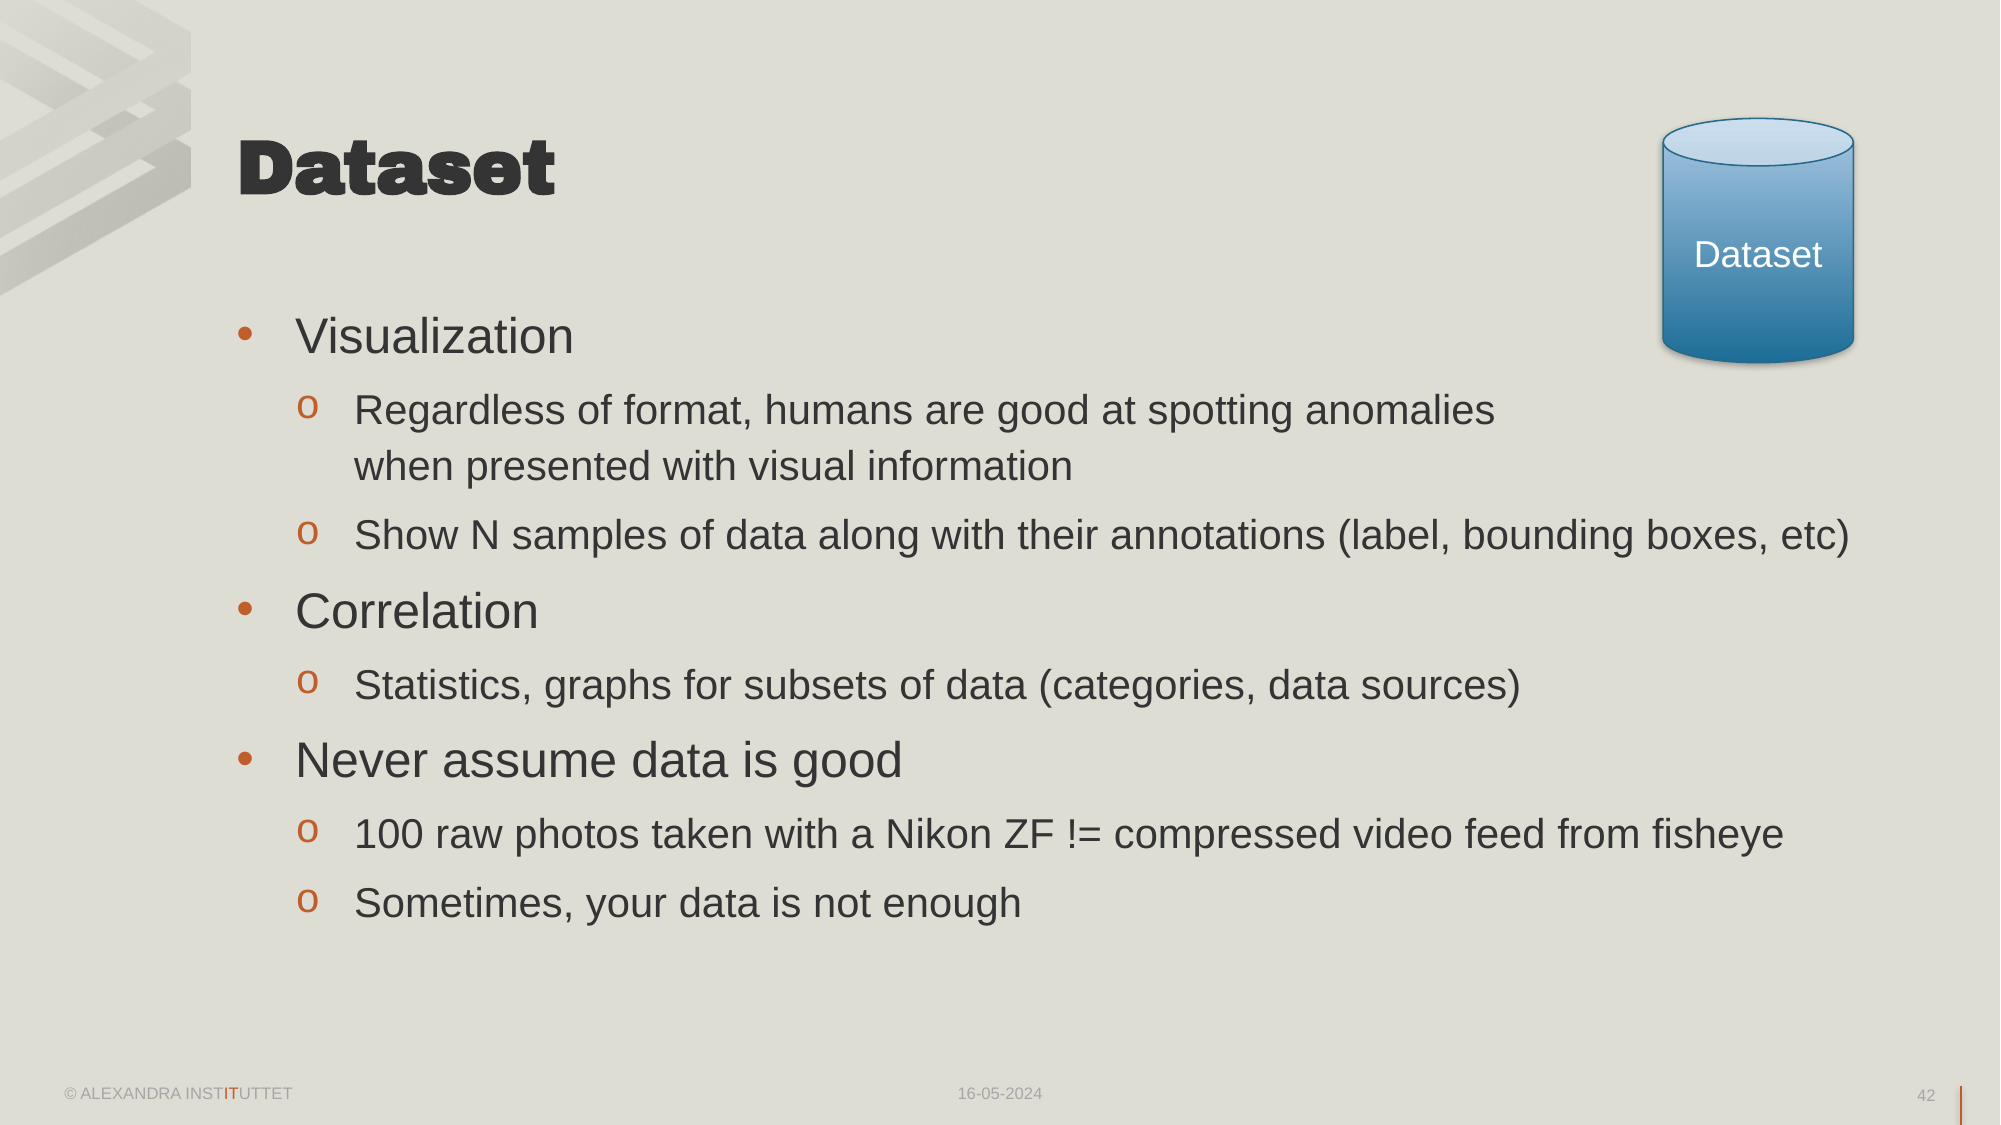

# Dataset
Dataset
Visualization
Regardless of format, humans are good at spotting anomalies
when presented with visual information
Show N samples of data along with their annotations (label, bounding boxes, etc)
Correlation
Statistics, graphs for subsets of data (categories, data sources)
Never assume data is good
100 raw photos taken with a Nikon ZF != compressed video feed from fisheye
Sometimes, your data is not enough
© ALEXANDRA INSTITUTTET
16-05-2024
42